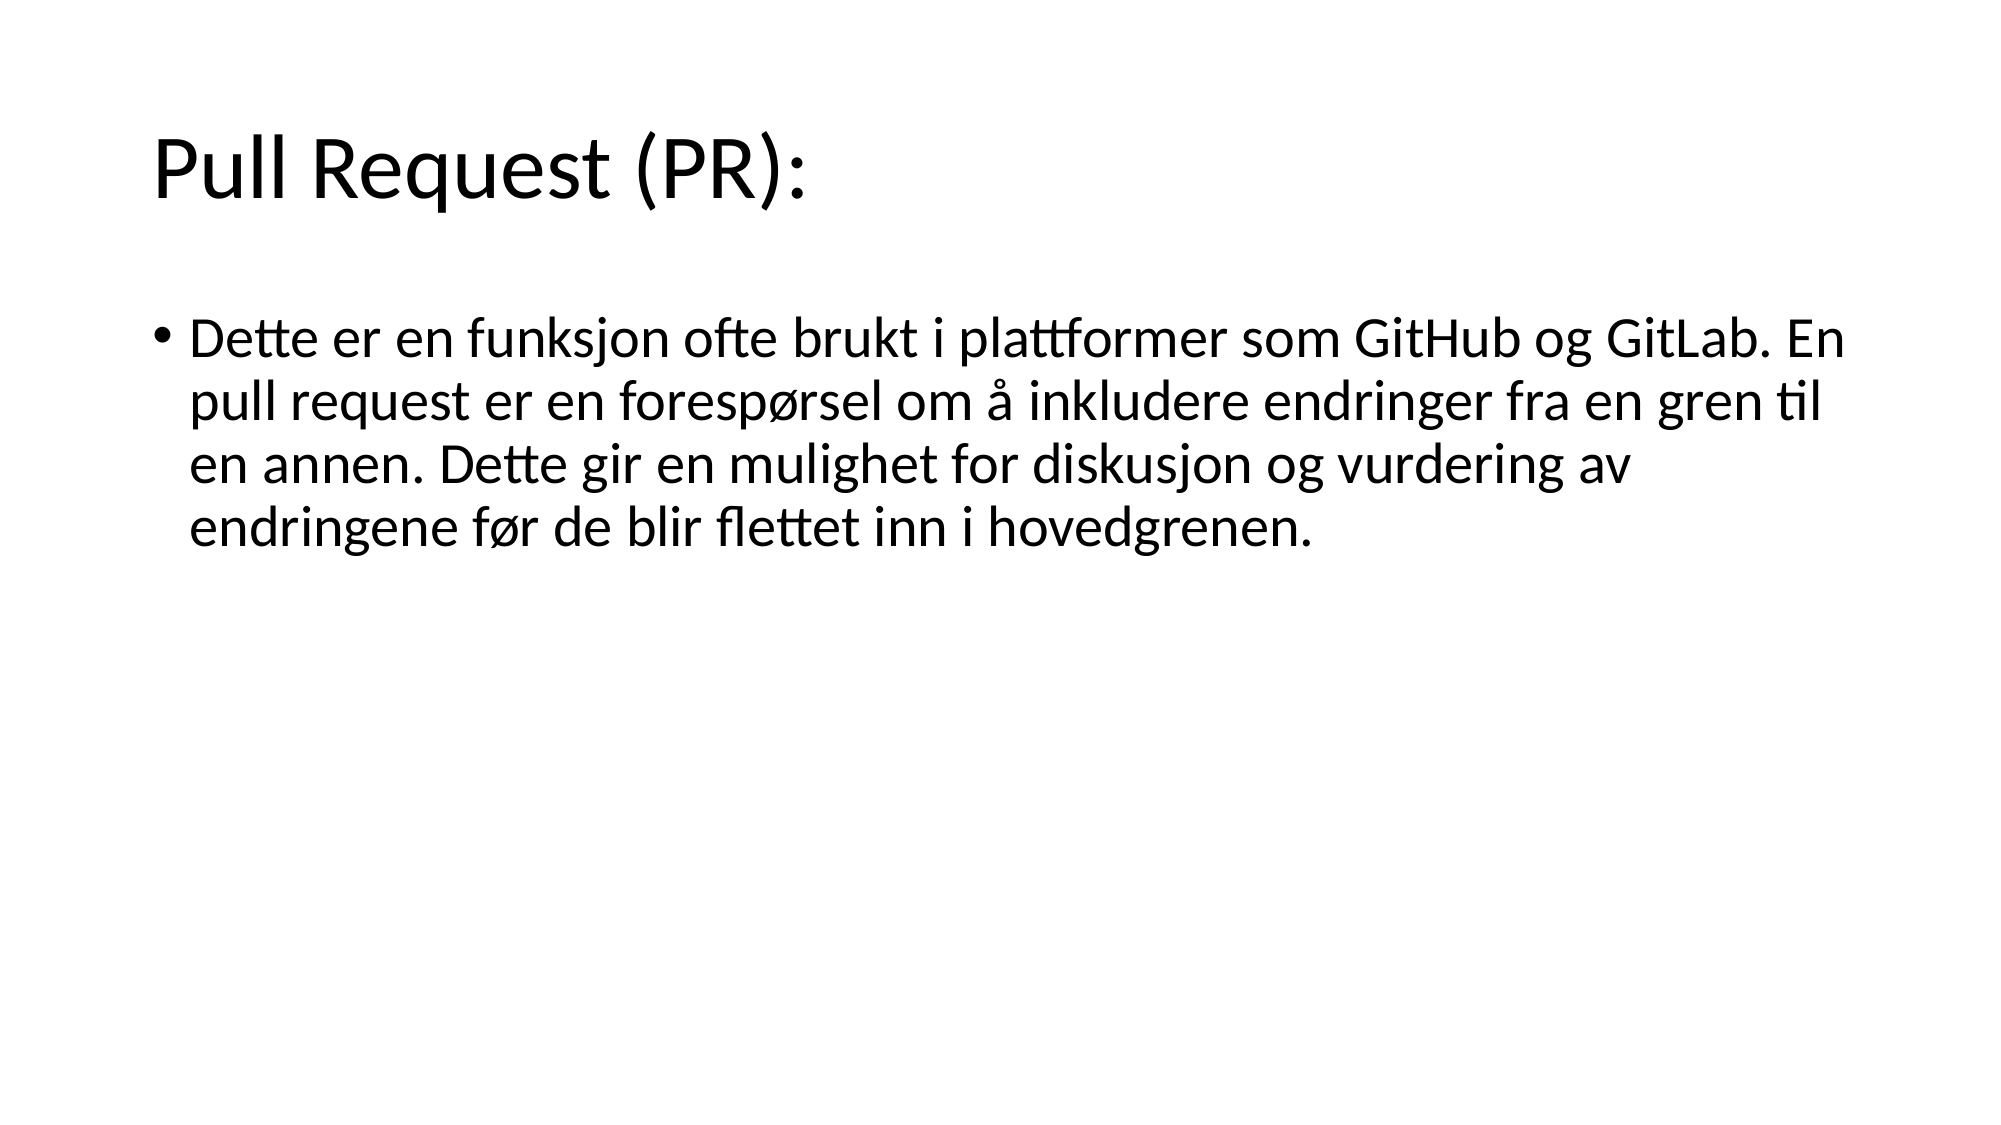

# Pull Request (PR):
Dette er en funksjon ofte brukt i plattformer som GitHub og GitLab. En pull request er en forespørsel om å inkludere endringer fra en gren til en annen. Dette gir en mulighet for diskusjon og vurdering av endringene før de blir flettet inn i hovedgrenen.